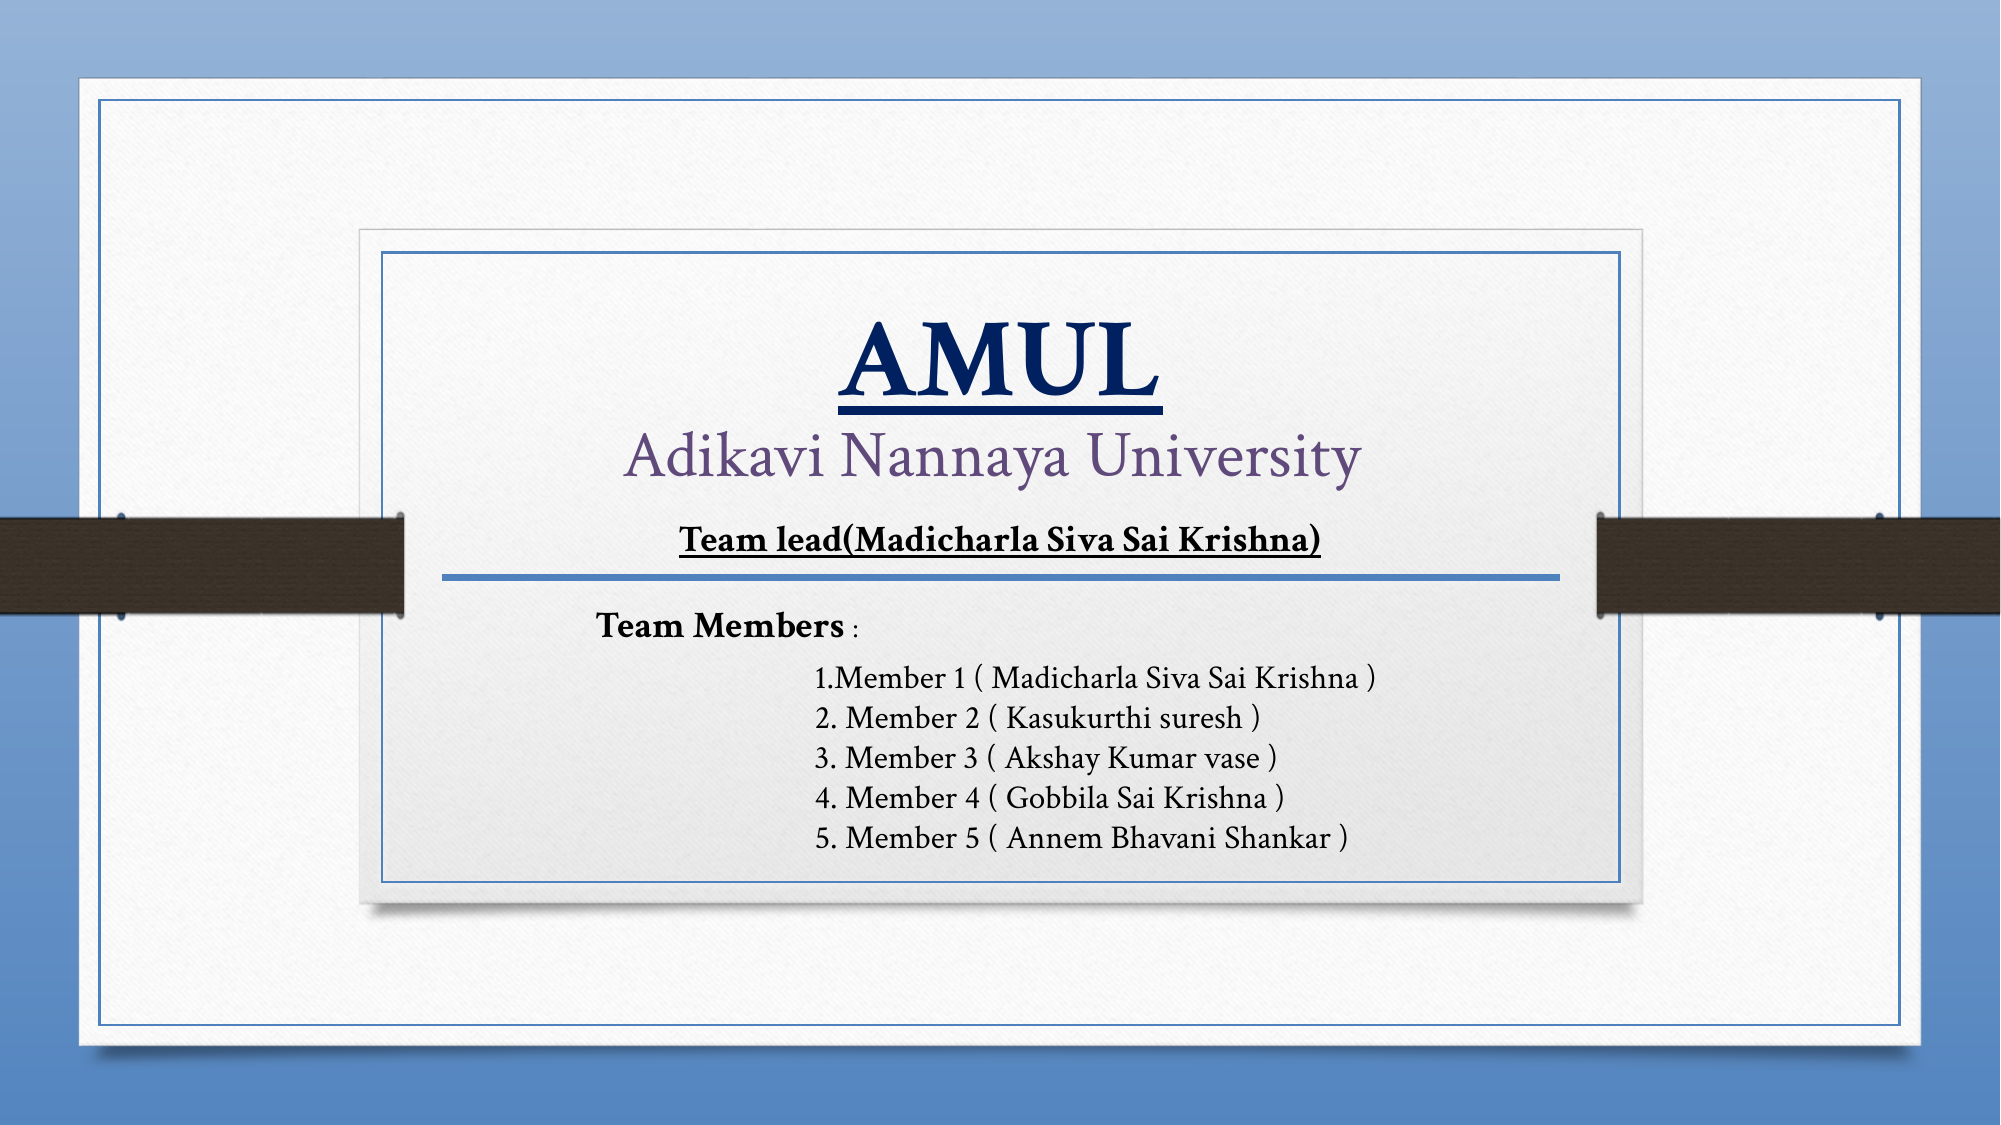

# AMUL
Adikavi Nannaya University
Team lead(Madicharla Siva Sai Krishna)
Team Members :
1.Member 1 ( Madicharla Siva Sai Krishna )
2. Member 2 ( Kasukurthi suresh )
3. Member 3 ( Akshay Kumar vase )
4. Member 4 ( Gobbila Sai Krishna )
5. Member 5 ( Annem Bhavani Shankar )